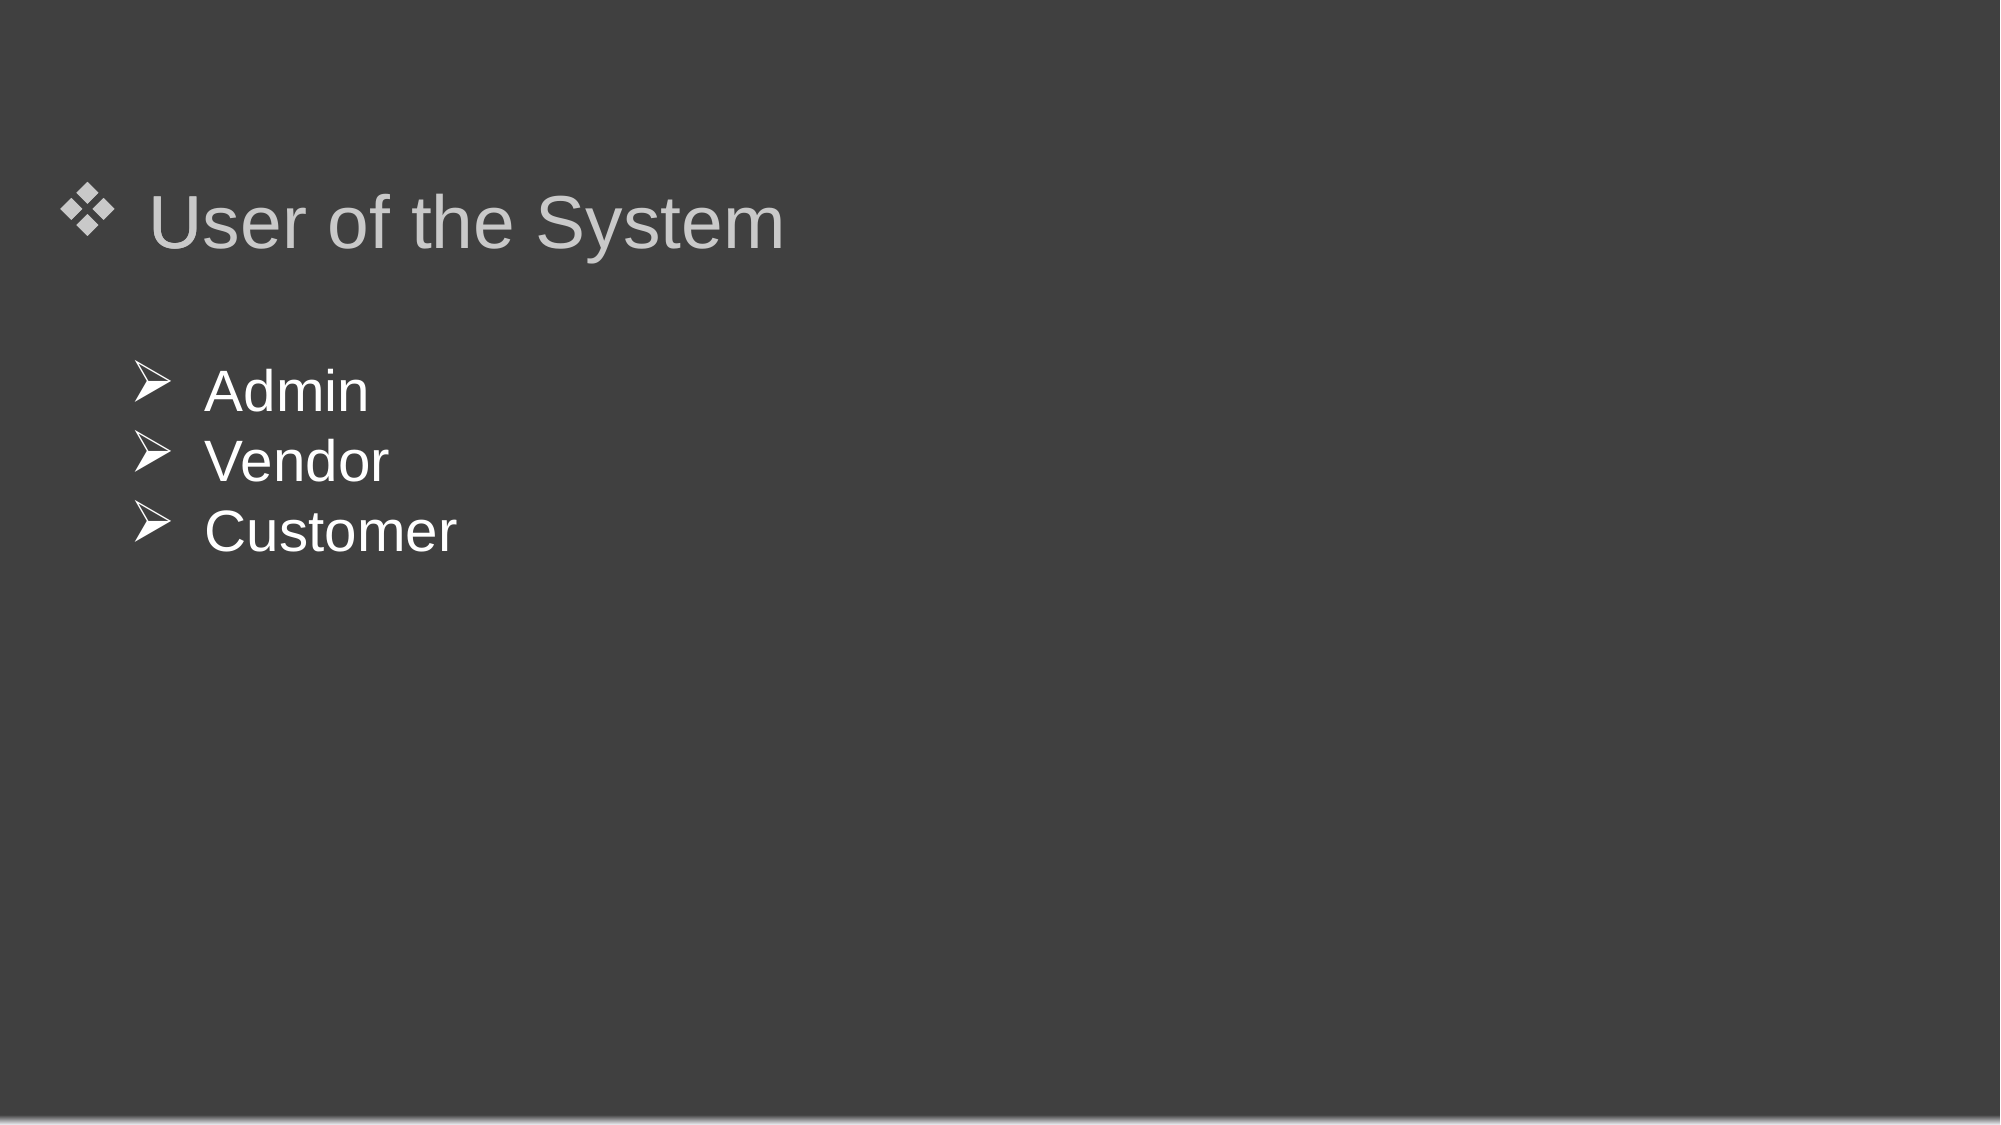

User of the System

U

Admin
Vendor
Customer